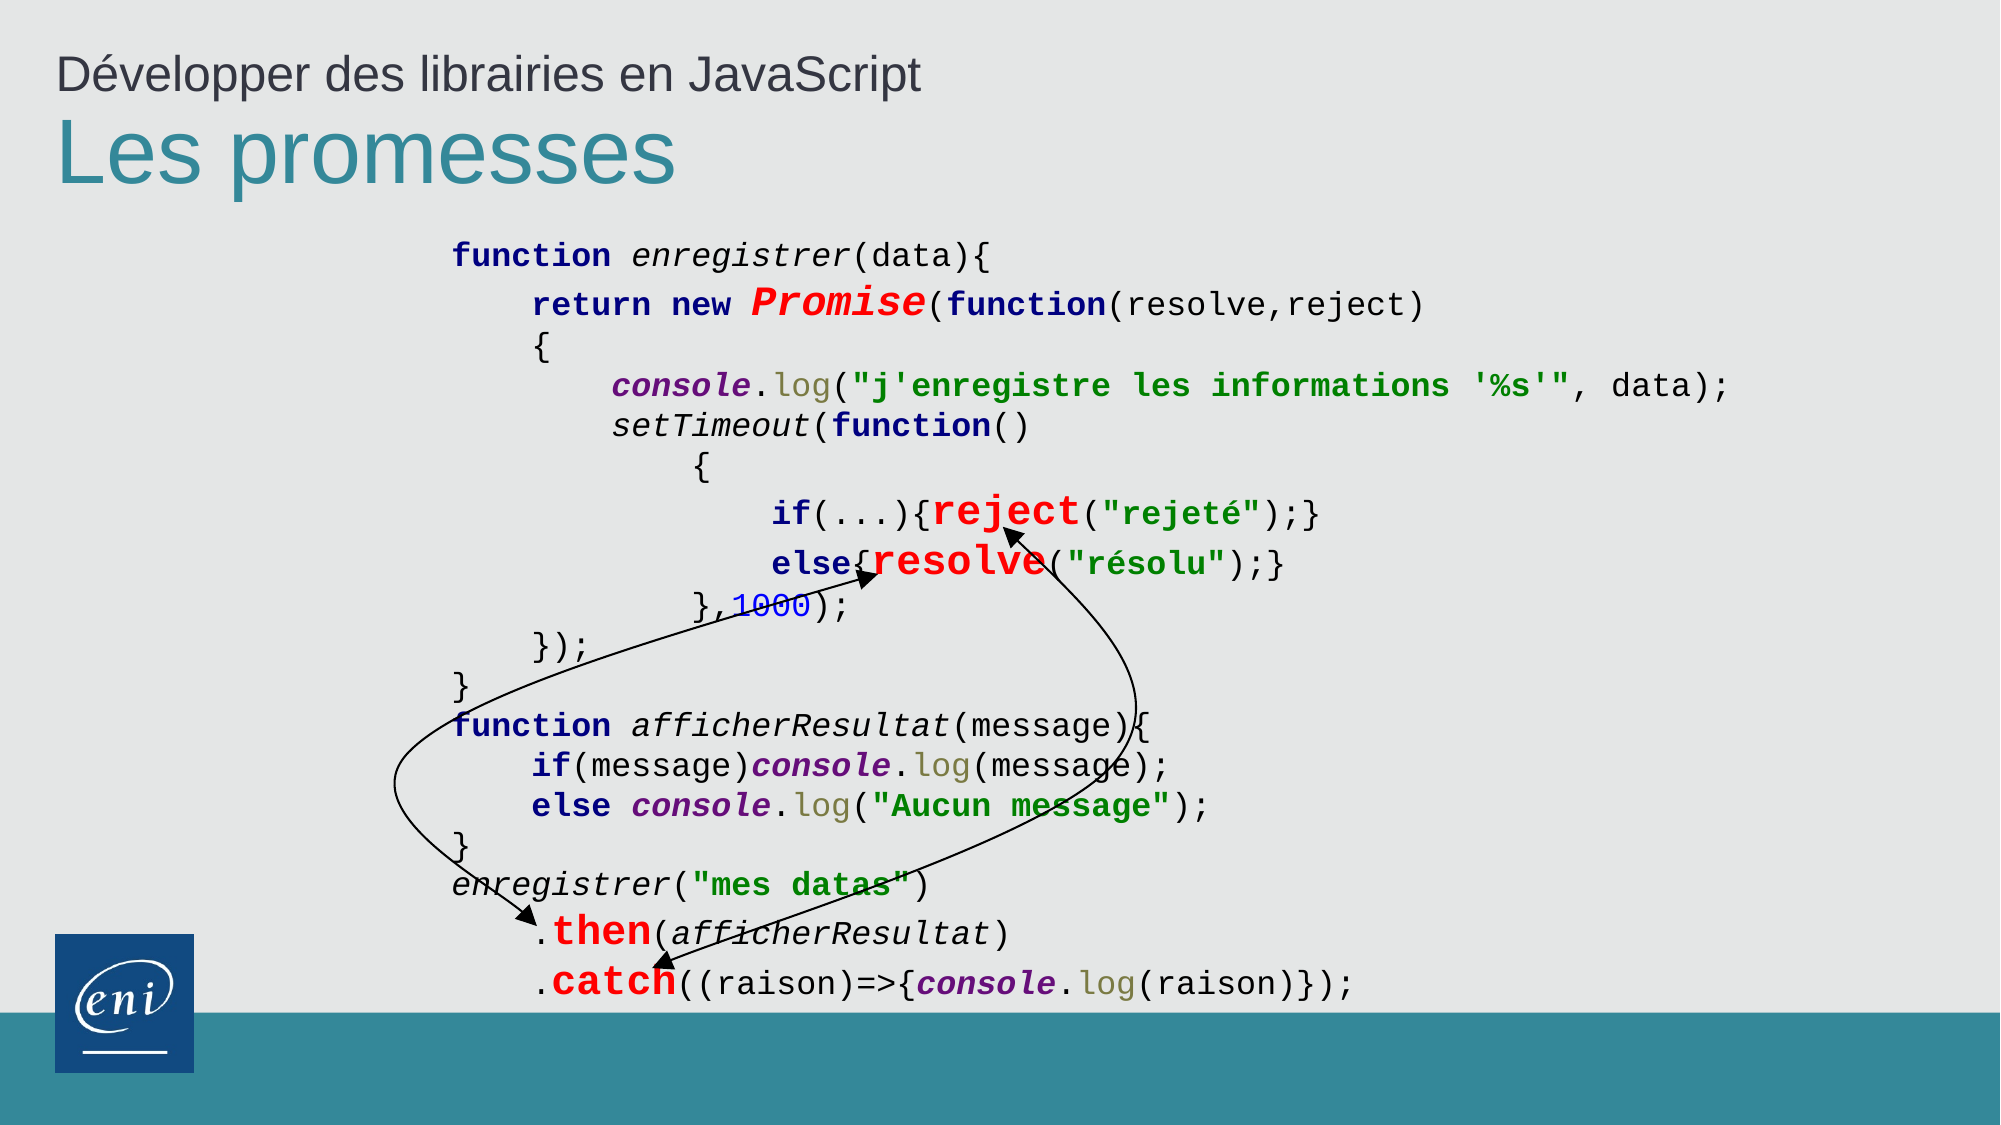

Développer des librairies en JavaScript
# Les promesses
function enregistrer(data){
    return new Promise(function(resolve,reject)
    {
        console.log("j'enregistre les informations '%s'", data);
        setTimeout(function()
            {
                if(...){reject("rejeté");}
                else{resolve("résolu");}
            },1000);
    });
}
function afficherResultat(message){
    if(message)console.log(message);
    else console.log("Aucun message");
}
enregistrer("mes datas")
    .then(afficherResultat)
    .catch((raison)=>{console.log(raison)});